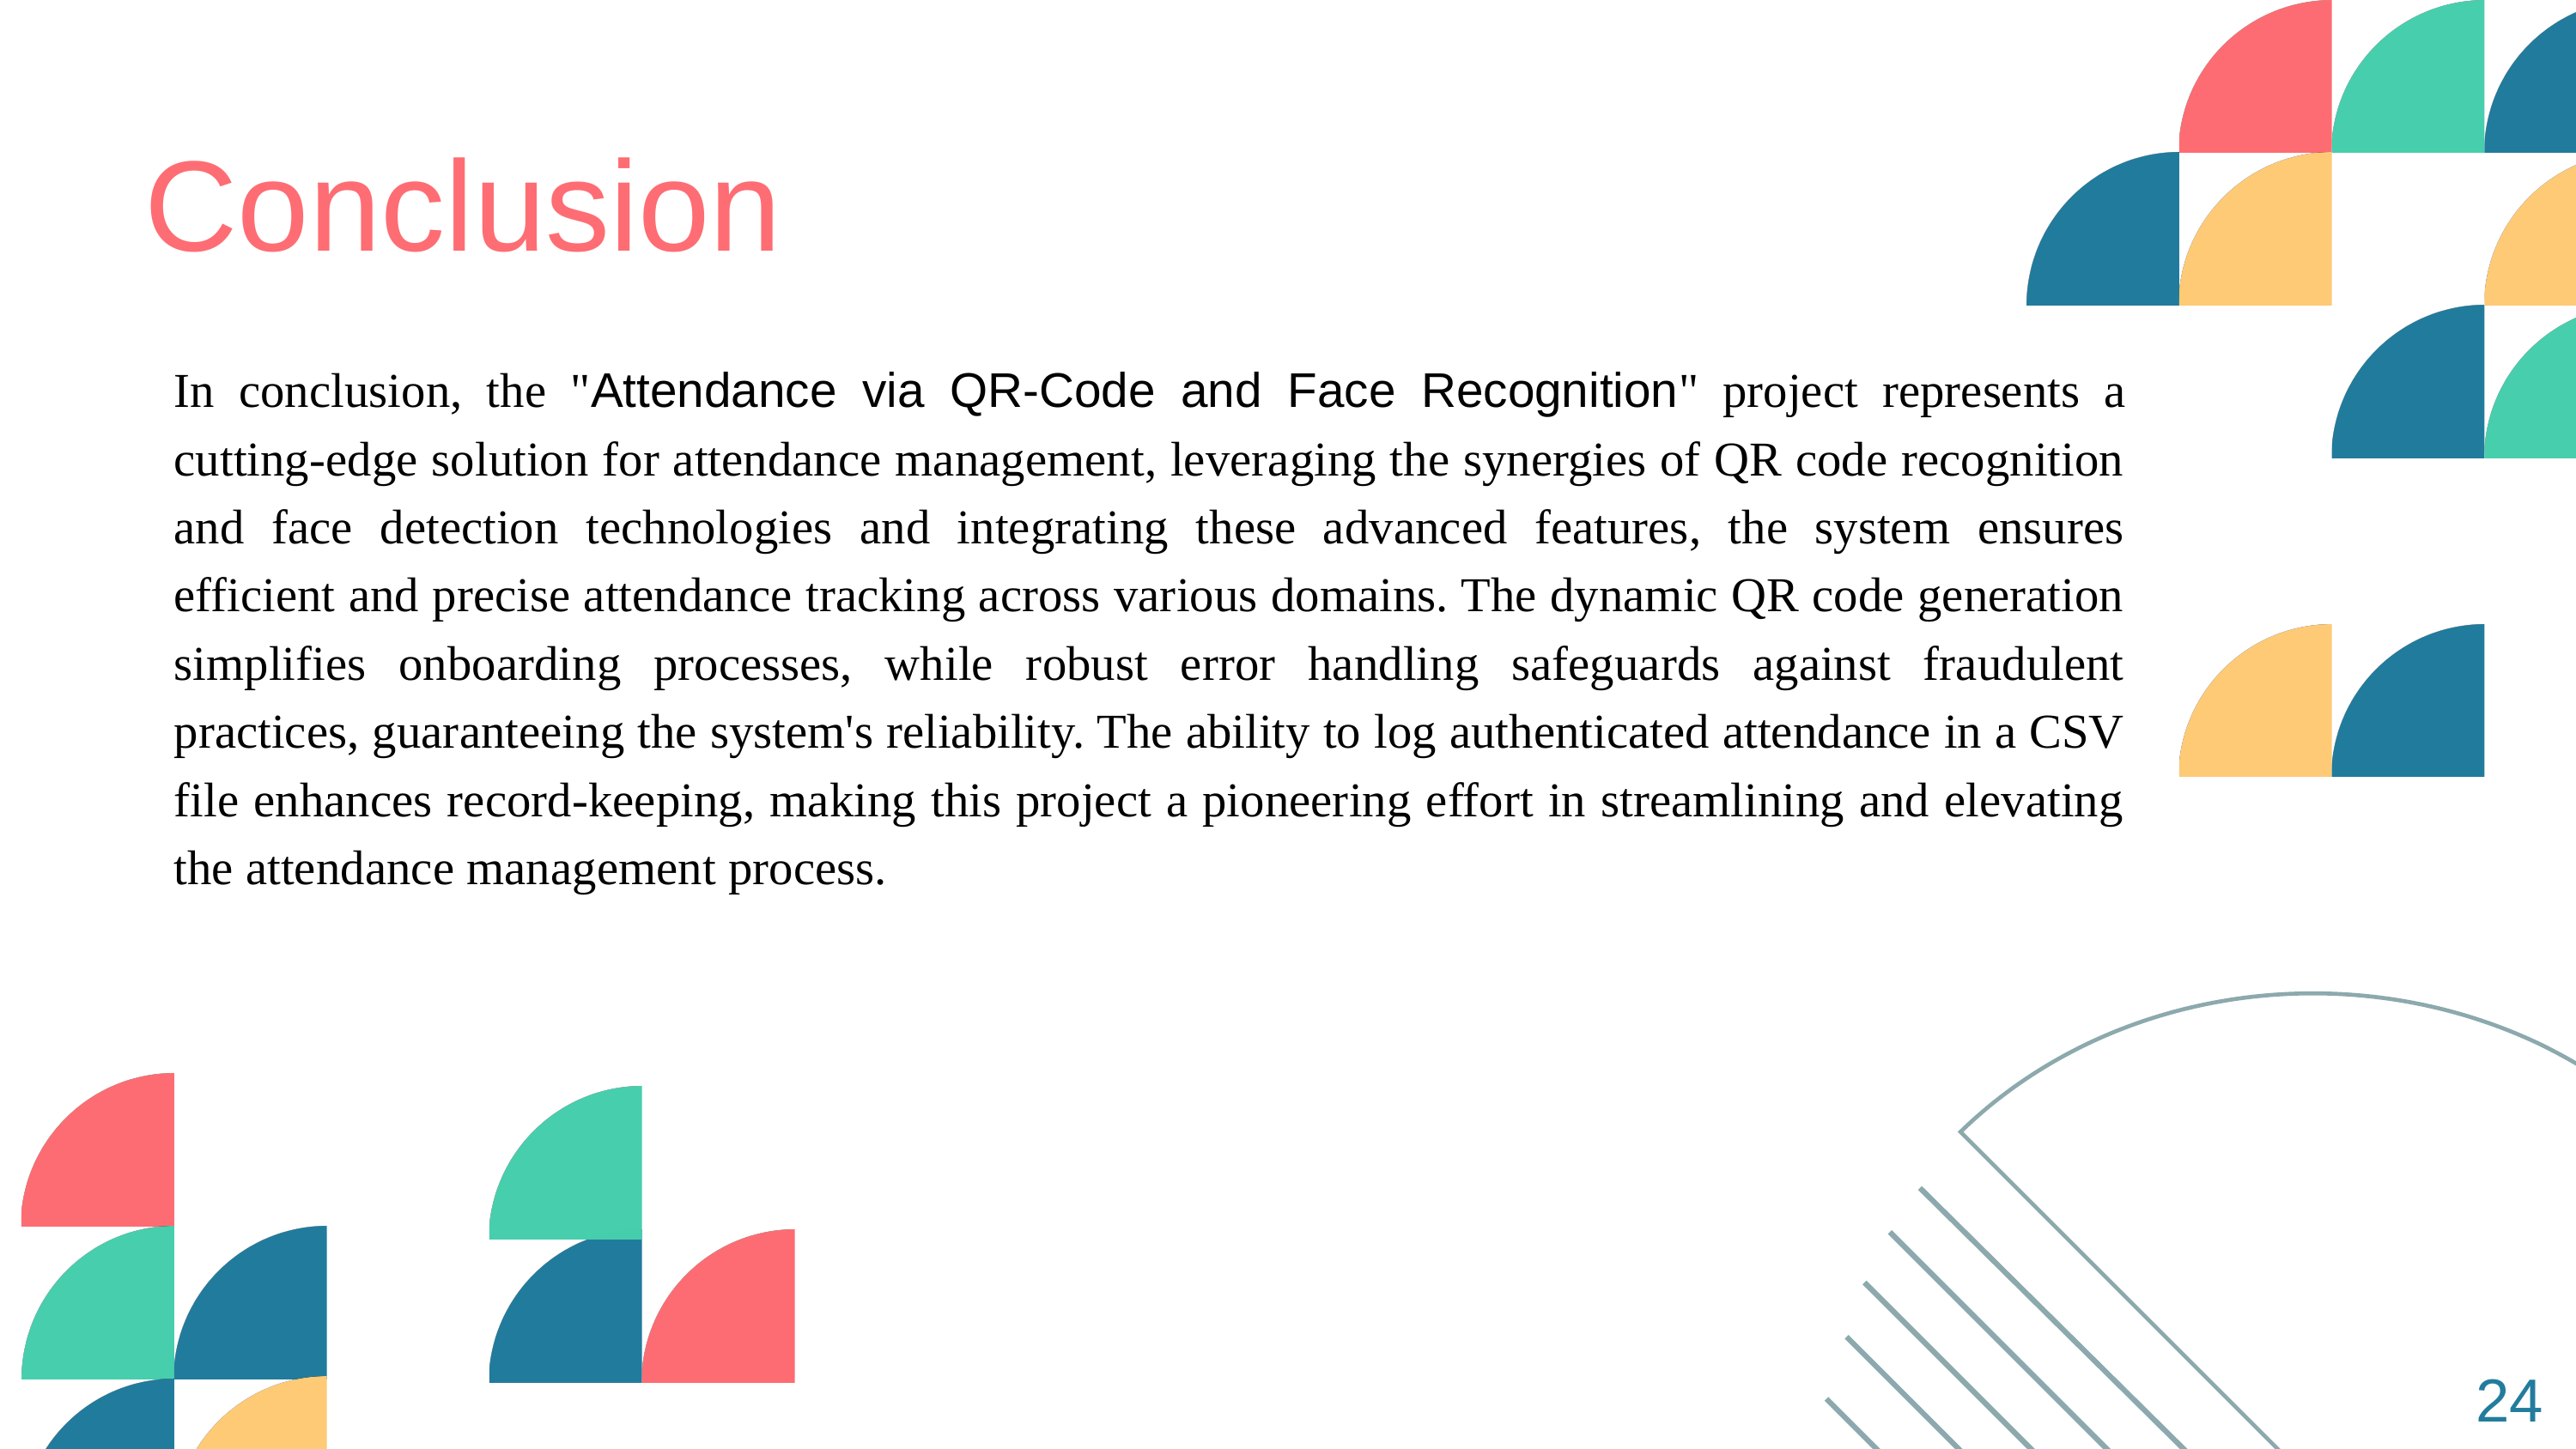

Conclusion

In conclusion, the "Attendance via QR-Code and Face Recognition" project represents a cutting-edge solution for attendance management, leveraging the synergies of QR code recognition and face detection technologies and integrating these advanced features, the system ensures efficient and precise attendance tracking across various domains. The dynamic QR code generation simplifies onboarding processes, while robust error handling safeguards against fraudulent practices, guaranteeing the system's reliability. The ability to log authenticated attendance in a CSV file enhances record-keeping, making this project a pioneering effort in streamlining and elevating the attendance management process.

24